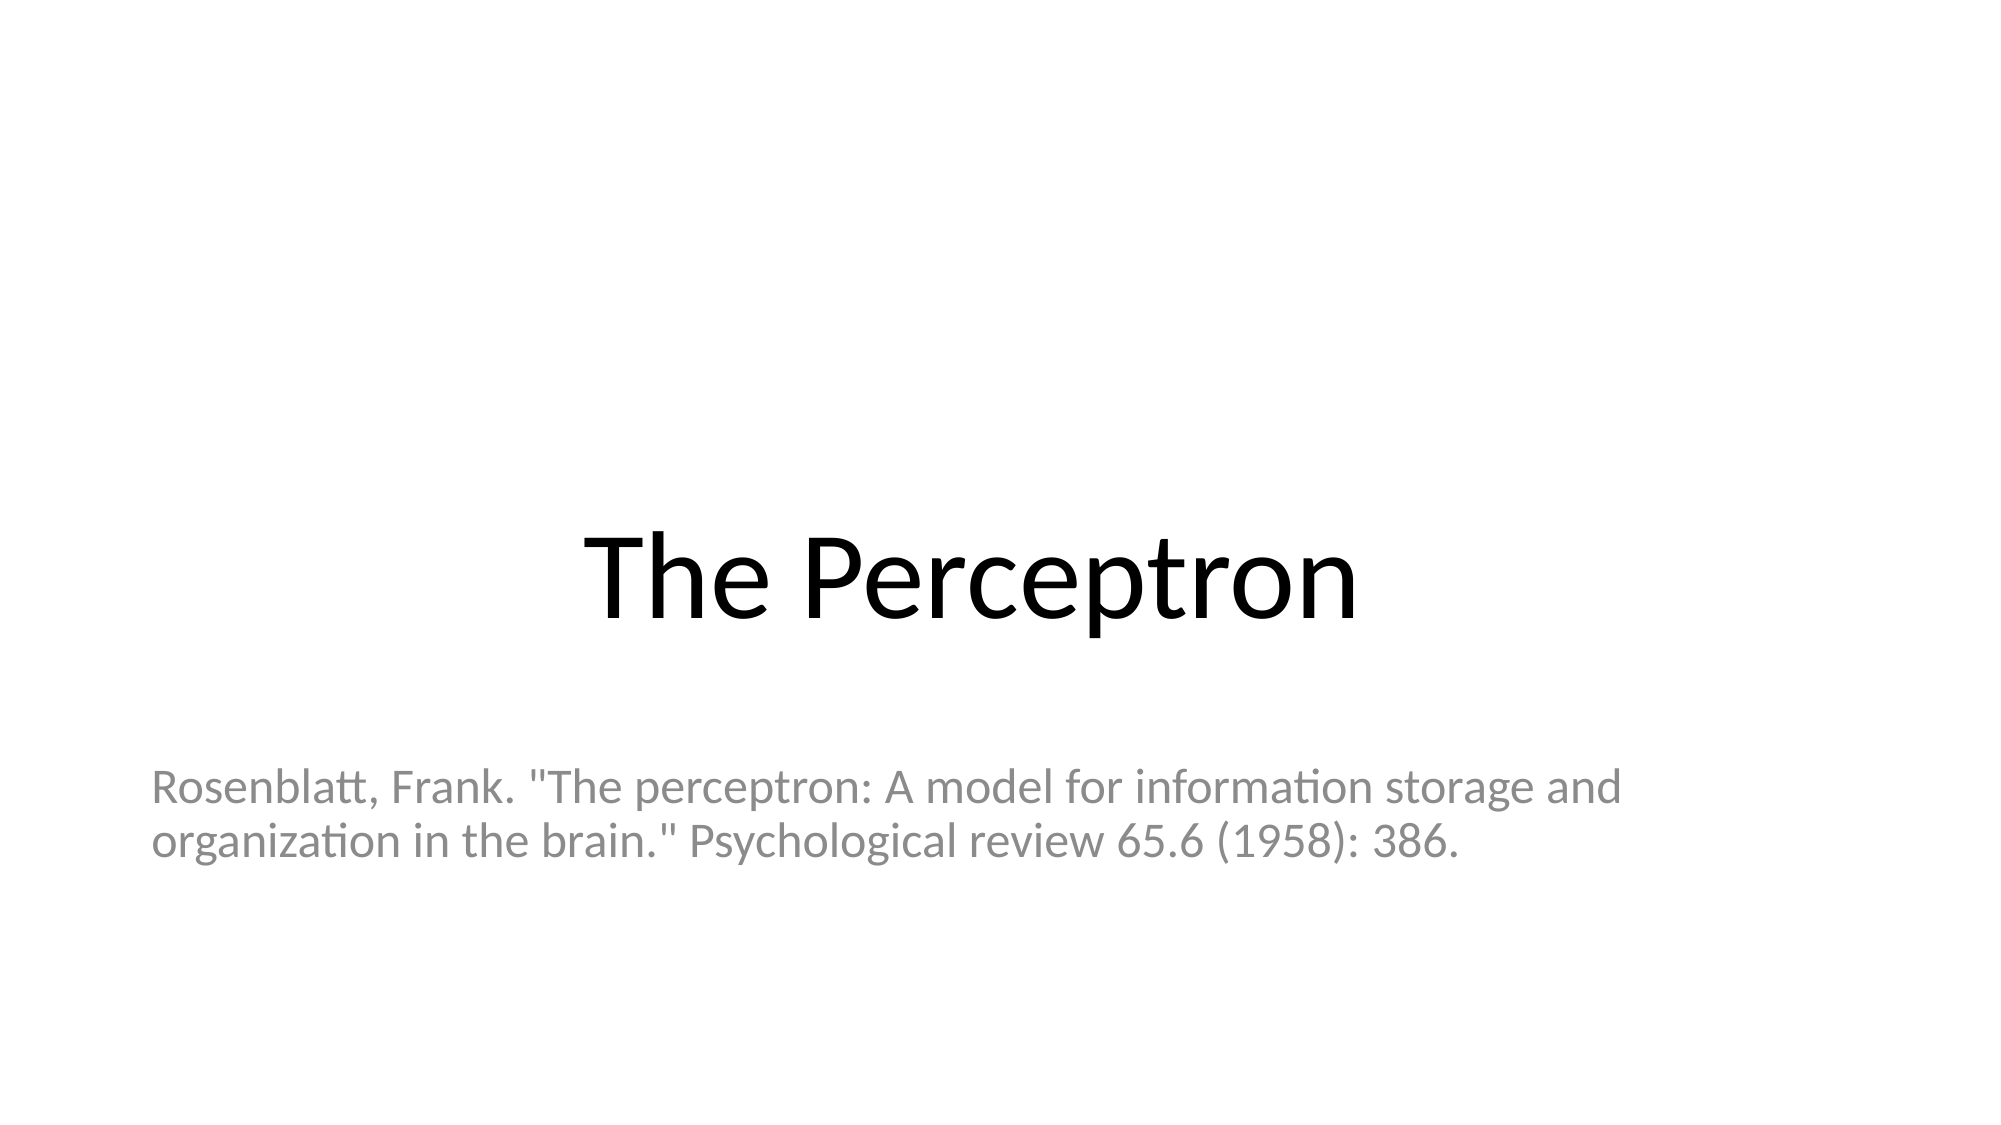

# The Perceptron
Rosenblatt, Frank. "The perceptron: A model for information storage and organization in the brain." Psychological review 65.6 (1958): 386.